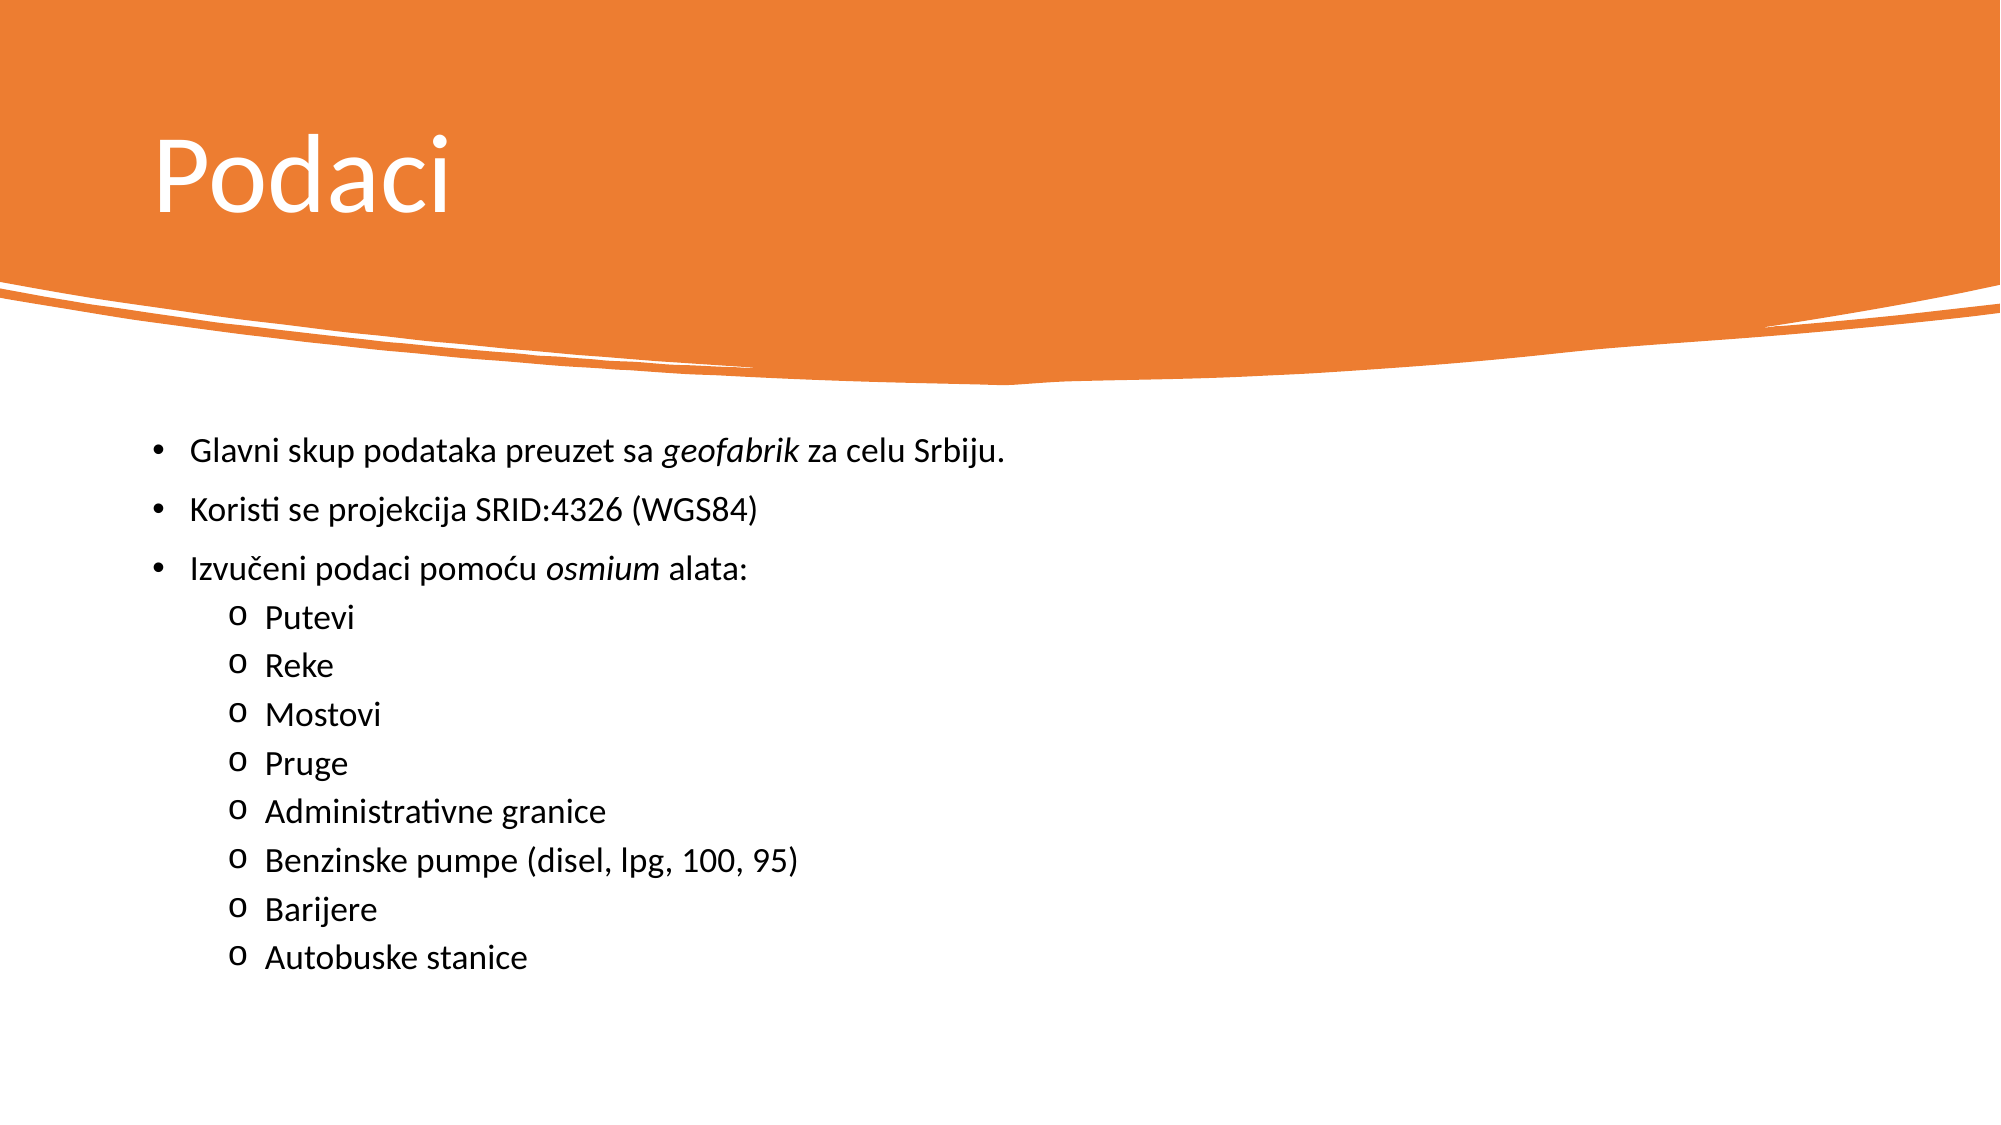

# Podaci
Glavni skup podataka preuzet sa geofabrik za celu Srbiju.
Koristi se projekcija SRID:4326 (WGS84)
Izvučeni podaci pomoću osmium alata:
Putevi
Reke
Mostovi
Pruge
Administrativne granice
Benzinske pumpe (disel, lpg, 100, 95)
Barijere
Autobuske stanice